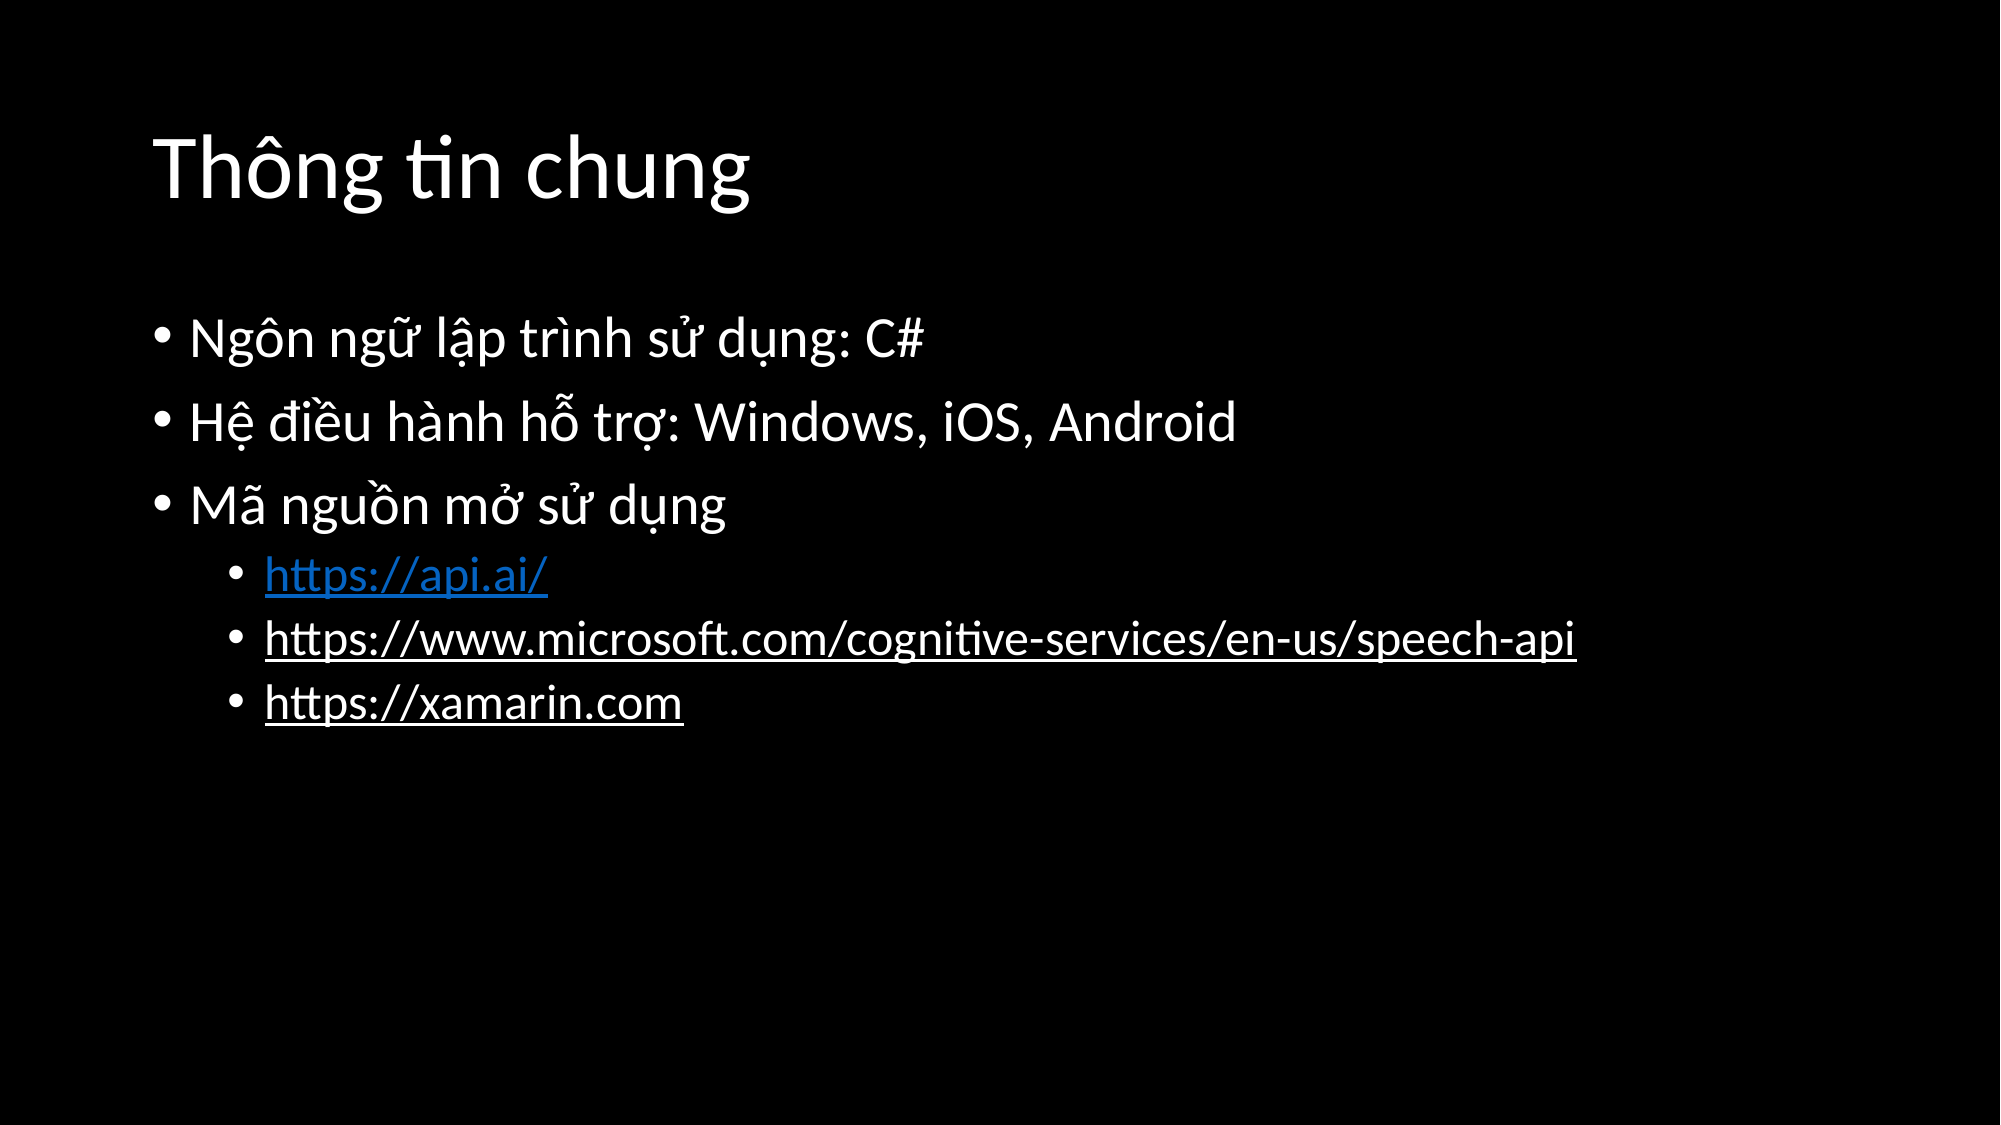

# Thông tin chung
Ngôn ngữ lập trình sử dụng: C#
Hệ điều hành hỗ trợ: Windows, iOS, Android
Mã nguồn mở sử dụng
https://api.ai/
https://www.microsoft.com/cognitive-services/en-us/speech-api
https://xamarin.com